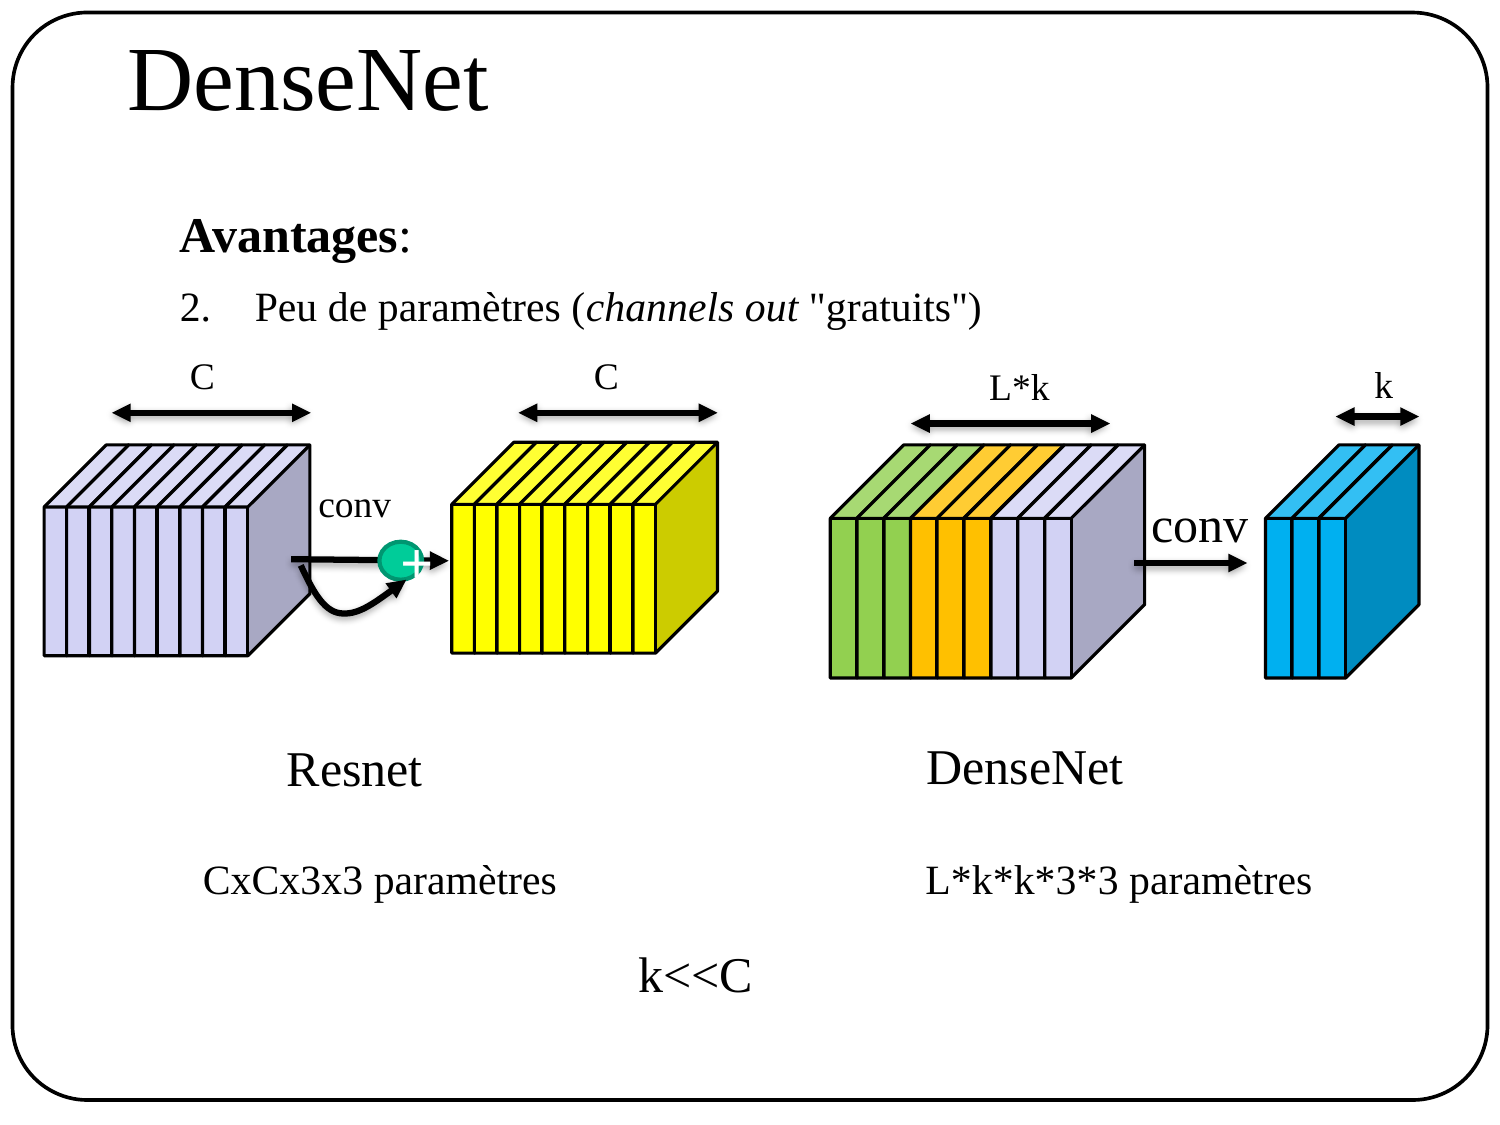

# DenseNet
Avantages:
Peu de paramètres (channels out "gratuits")
C
C
k
L*k

conv
conv

+
DenseNet
Resnet
CxCx3x3 paramètres
L*k*k*3*3 paramètres
k<<C